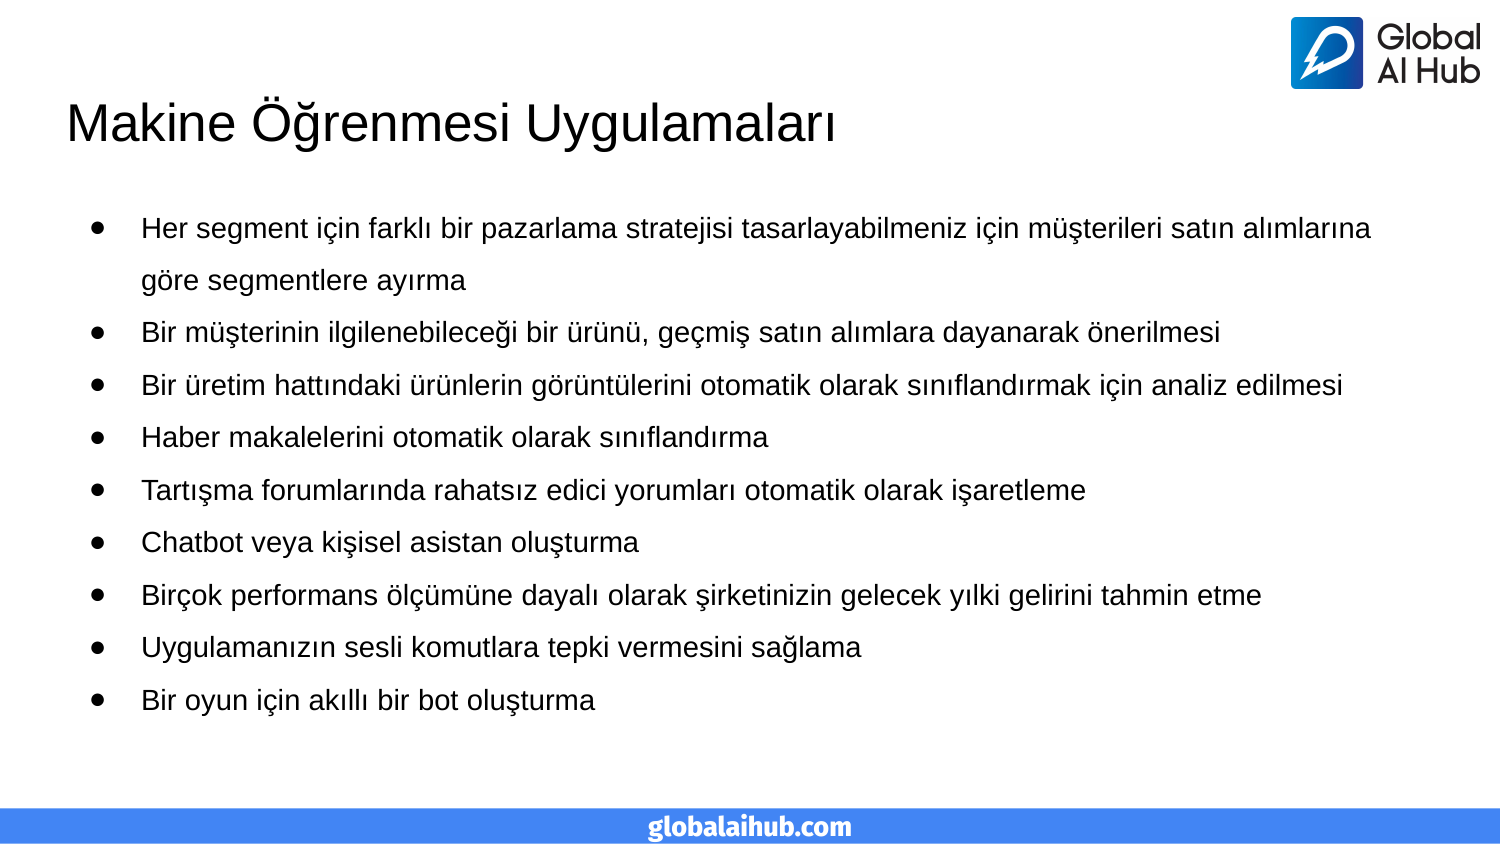

# Makine Öğrenmesi Uygulamaları
Her segment için farklı bir pazarlama stratejisi tasarlayabilmeniz için müşterileri satın alımlarına göre segmentlere ayırma
Bir müşterinin ilgilenebileceği bir ürünü, geçmiş satın alımlara dayanarak önerilmesi
Bir üretim hattındaki ürünlerin görüntülerini otomatik olarak sınıflandırmak için analiz edilmesi
Haber makalelerini otomatik olarak sınıflandırma
Tartışma forumlarında rahatsız edici yorumları otomatik olarak işaretleme
Chatbot veya kişisel asistan oluşturma
Birçok performans ölçümüne dayalı olarak şirketinizin gelecek yılki gelirini tahmin etme
Uygulamanızın sesli komutlara tepki vermesini sağlama
Bir oyun için akıllı bir bot oluşturma